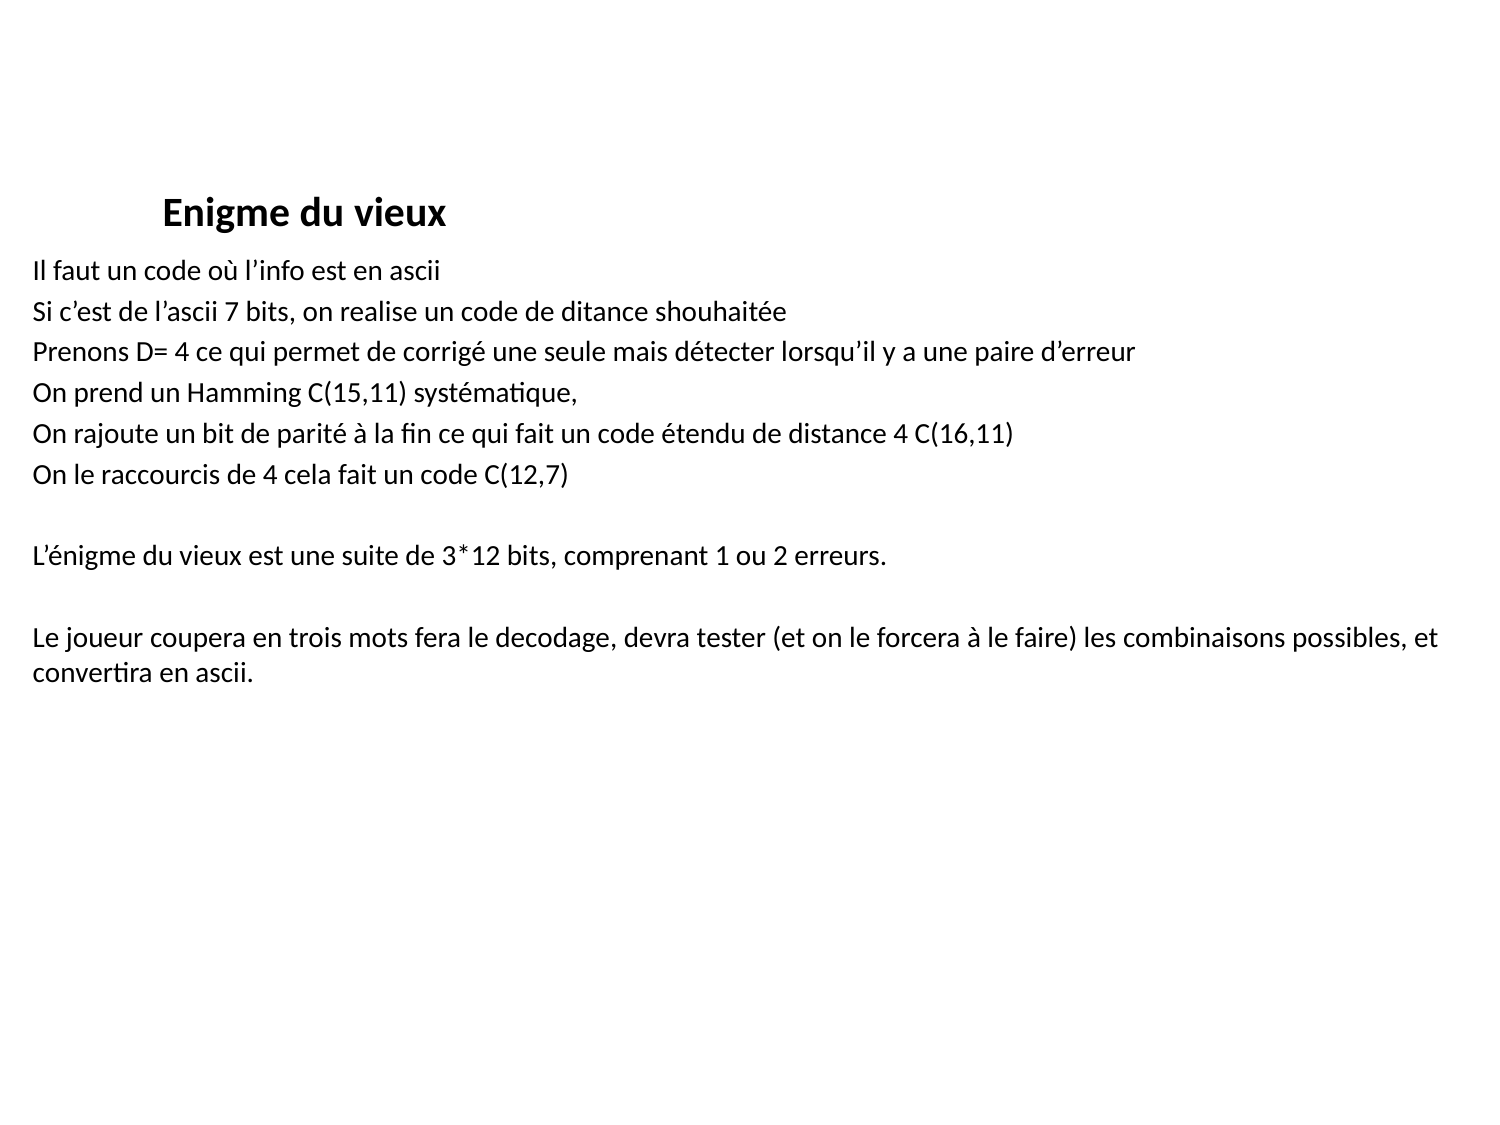

# Enigme du vieux
Il faut un code où l’info est en ascii
Si c’est de l’ascii 7 bits, on realise un code de ditance shouhaitée
Prenons D= 4 ce qui permet de corrigé une seule mais détecter lorsqu’il y a une paire d’erreur
On prend un Hamming C(15,11) systématique,
On rajoute un bit de parité à la fin ce qui fait un code étendu de distance 4 C(16,11)
On le raccourcis de 4 cela fait un code C(12,7)

L’énigme du vieux est une suite de 3*12 bits, comprenant 1 ou 2 erreurs.

Le joueur coupera en trois mots fera le decodage, devra tester (et on le forcera à le faire) les combinaisons possibles, et convertira en ascii.